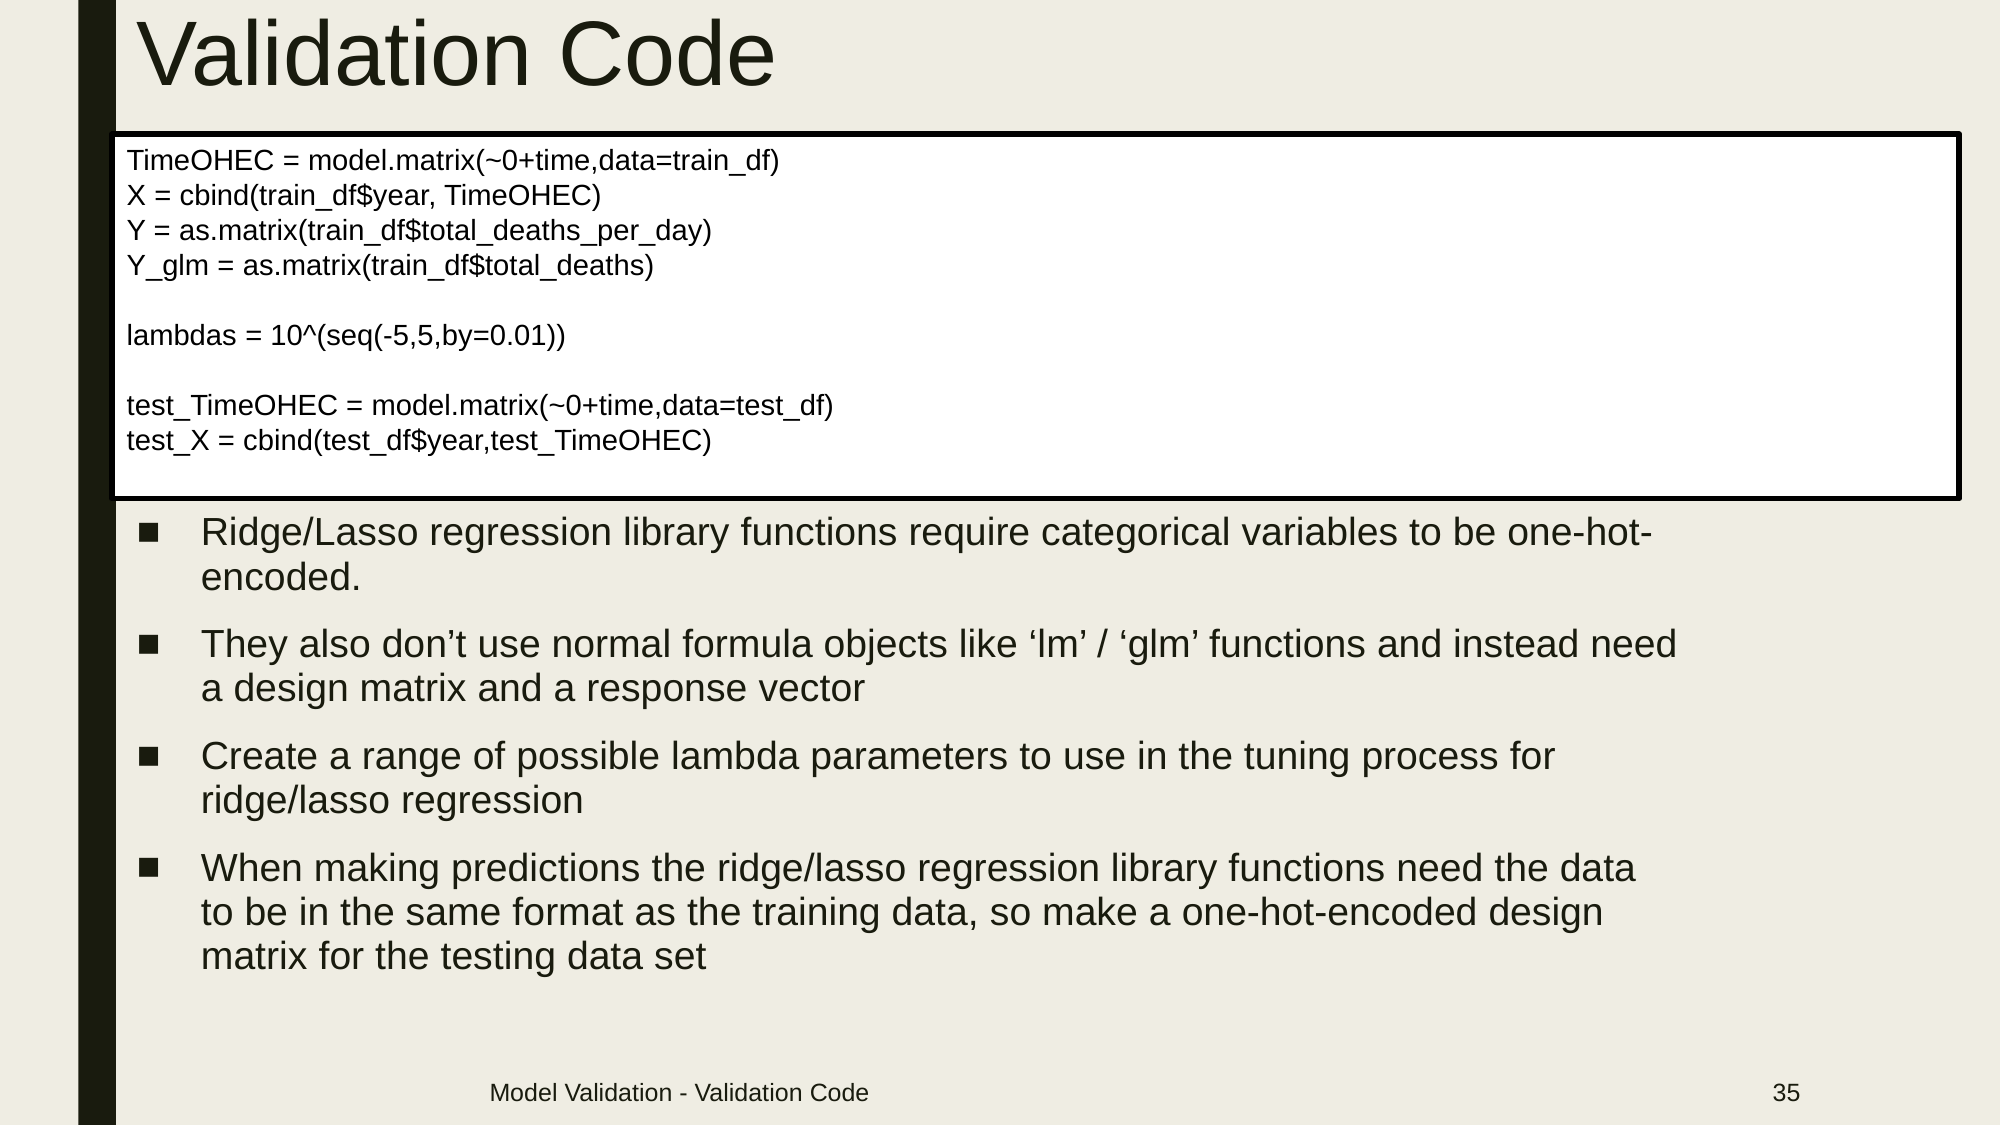

# Validation Code
TimeOHEC = model.matrix(~0+time,data=train_df)
X = cbind(train_df$year, TimeOHEC)
Y = as.matrix(train_df$total_deaths_per_day)
Y_glm = as.matrix(train_df$total_deaths)

lambdas = 10^(seq(-5,5,by=0.01))

test_TimeOHEC = model.matrix(~0+time,data=test_df)
test_X = cbind(test_df$year,test_TimeOHEC)

Ridge/Lasso regression library functions require categorical variables to be one-hot-encoded.
They also don’t use normal formula objects like ‘lm’ / ‘glm’ functions and instead need a design matrix and a response vector
Create a range of possible lambda parameters to use in the tuning process for ridge/lasso regression
When making predictions the ridge/lasso regression library functions need the data to be in the same format as the training data, so make a one-hot-encoded design matrix for the testing data set
Model Validation - Validation Code
35